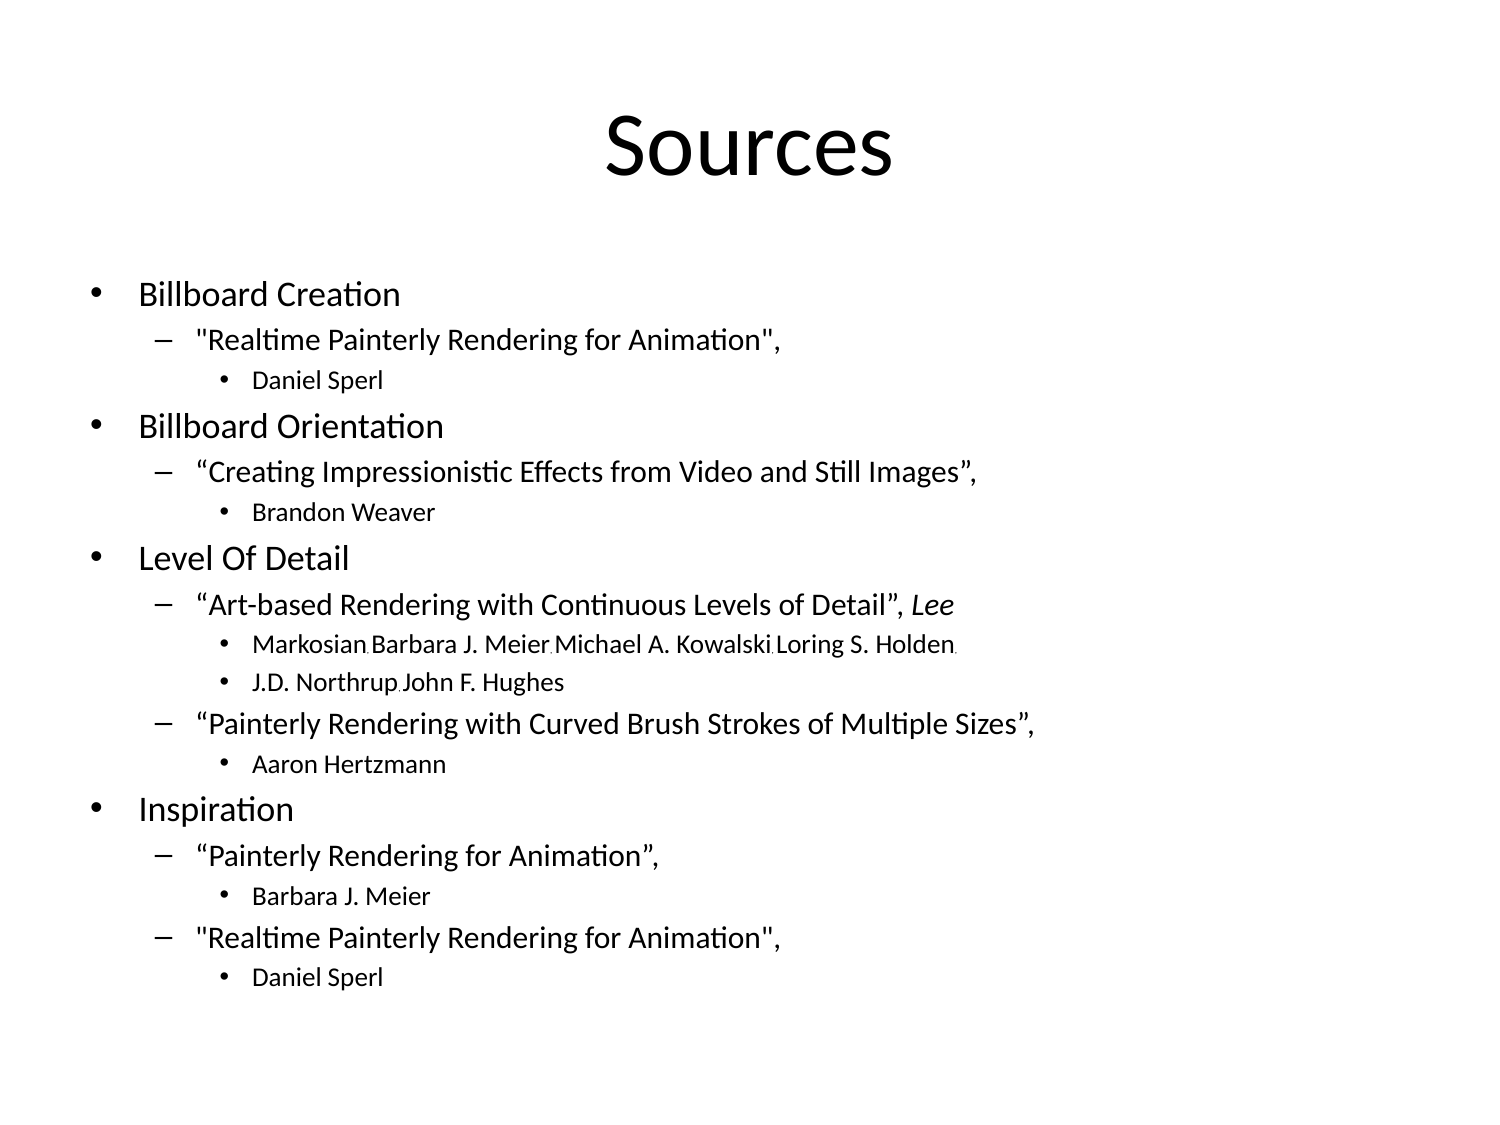

# Sources
Billboard Creation
"Realtime Painterly Rendering for Animation",
Daniel Sperl
Billboard Orientation
“Creating Impressionistic Effects from Video and Still Images”,
Brandon Weaver
Level Of Detail
“Art-based Rendering with Continuous Levels of Detail”, Lee
Markosian, Barbara J. Meier, Michael A. Kowalski, Loring S. Holden,
J.D. Northrup, John F. Hughes
“Painterly Rendering with Curved Brush Strokes of Multiple Sizes”,
Aaron Hertzmann
Inspiration
“Painterly Rendering for Animation”,
Barbara J. Meier
"Realtime Painterly Rendering for Animation",
Daniel Sperl